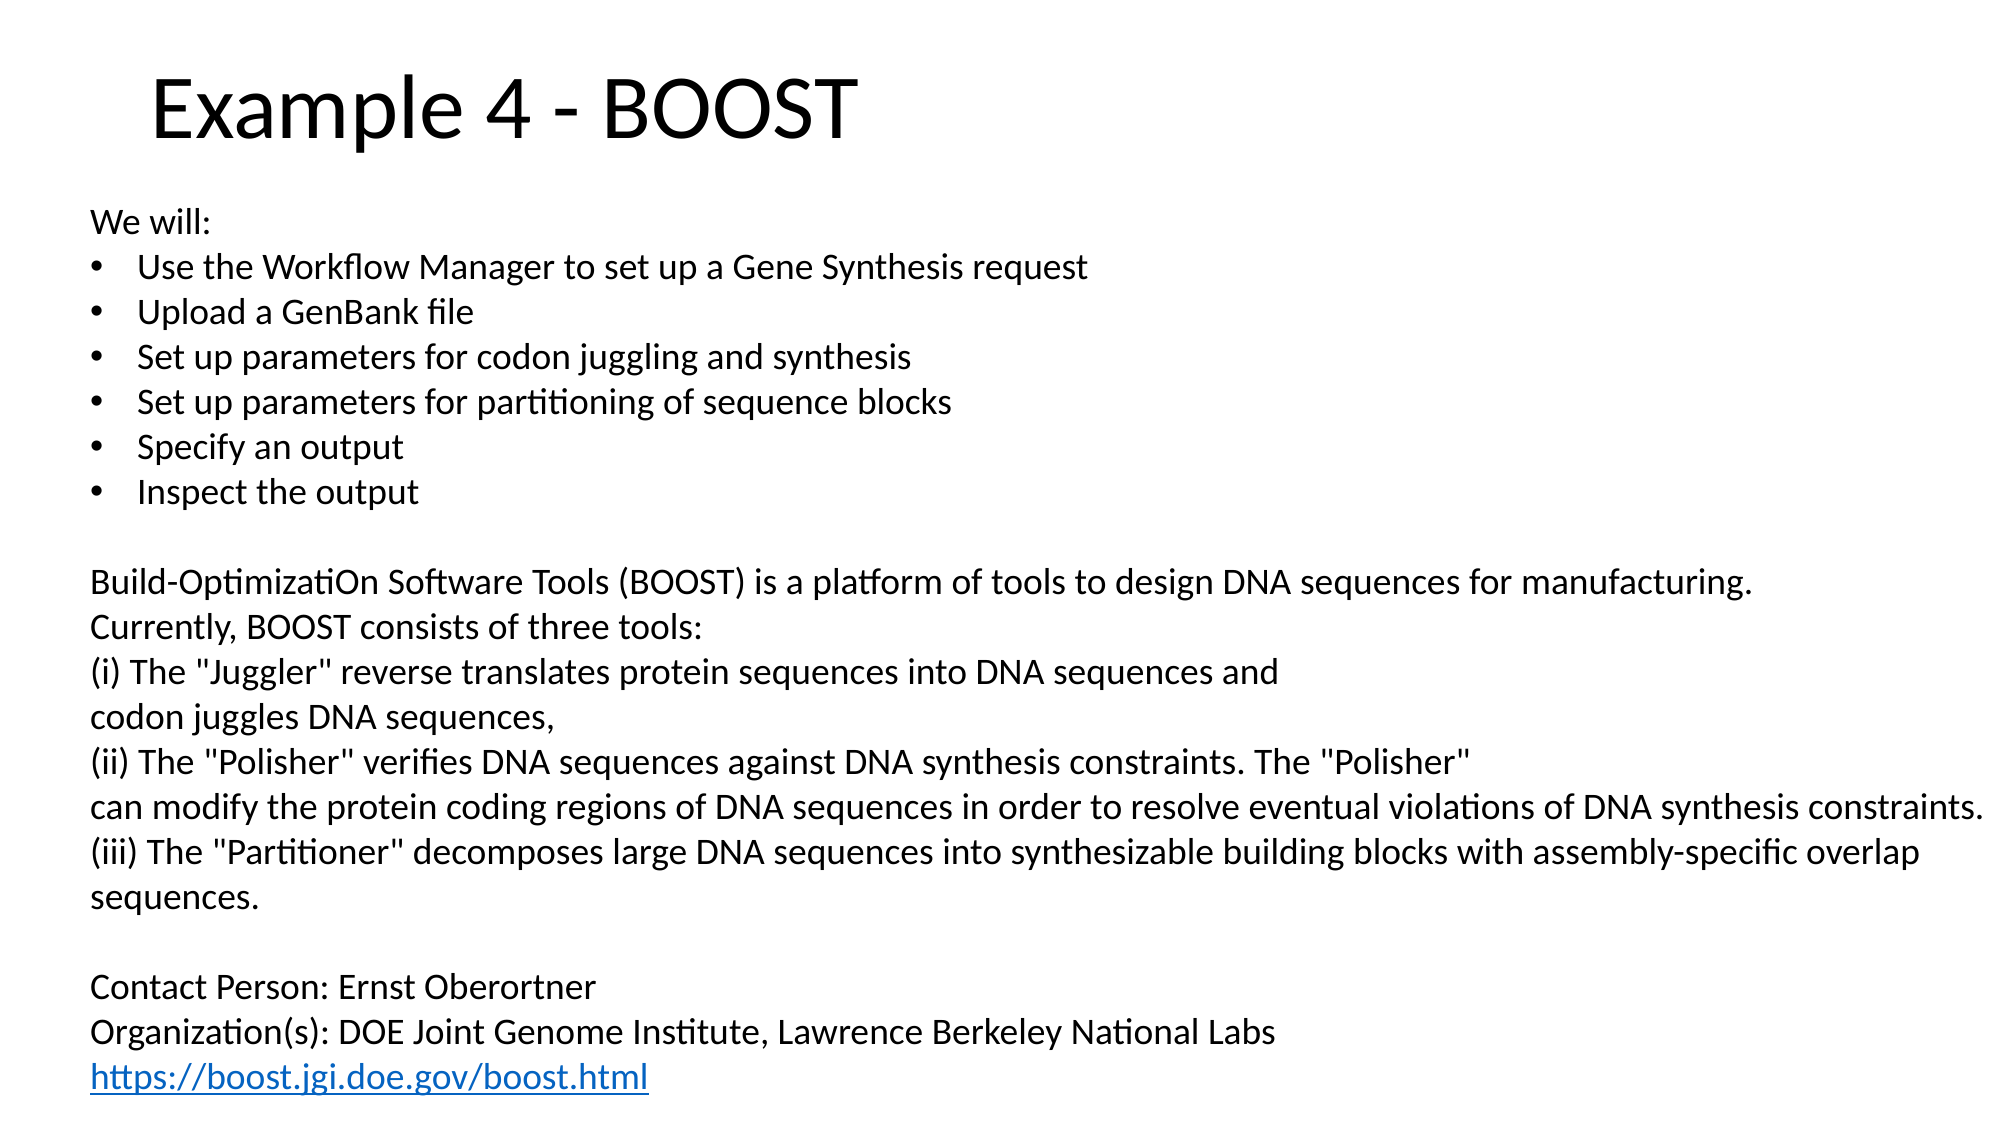

# Example 4 - BOOST
We will:
Use the Workflow Manager to set up a Gene Synthesis request
Upload a GenBank file
Set up parameters for codon juggling and synthesis
Set up parameters for partitioning of sequence blocks
Specify an output
Inspect the output

Build-OptimizatiOn Software Tools (BOOST) is a platform of tools to design DNA sequences for manufacturing.
Currently, BOOST consists of three tools:
(i) The "Juggler" reverse translates protein sequences into DNA sequences and
codon juggles DNA sequences,
(ii) The "Polisher" verifies DNA sequences against DNA synthesis constraints. The "Polisher"
can modify the protein coding regions of DNA sequences in order to resolve eventual violations of DNA synthesis constraints.
(iii) The "Partitioner" decomposes large DNA sequences into synthesizable building blocks with assembly-specific overlap
sequences.
Contact Person: Ernst Oberortner
Organization(s): DOE Joint Genome Institute, Lawrence Berkeley National Labs
https://boost.jgi.doe.gov/boost.html